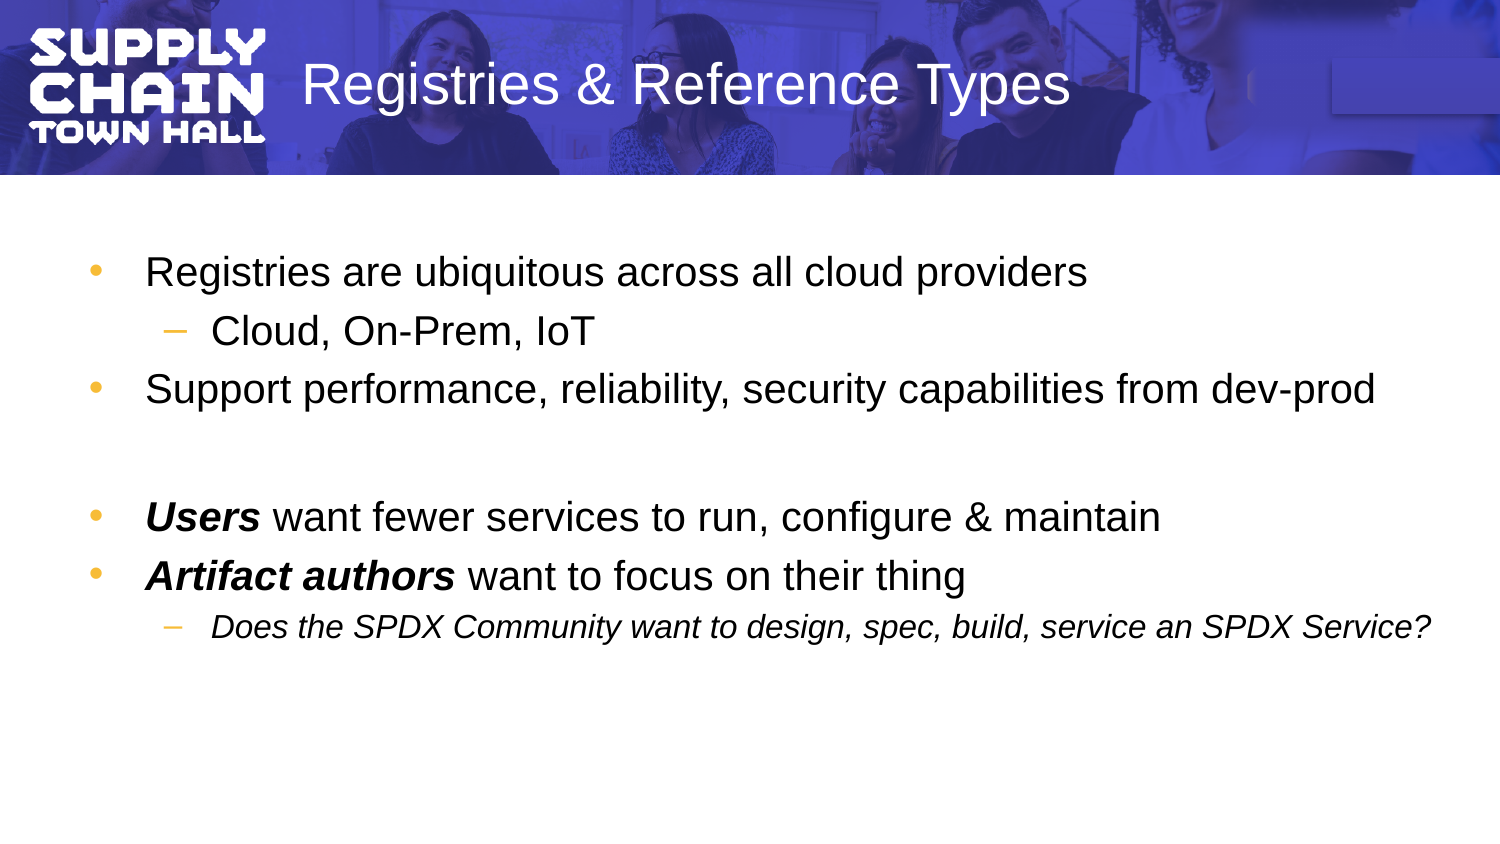

# Registries & Reference Types
Registries are ubiquitous across all cloud providers
Cloud, On-Prem, IoT
Support performance, reliability, security capabilities from dev-prod

Users want fewer services to run, configure & maintain
Artifact authors want to focus on their thing
Does the SPDX Community want to design, spec, build, service an SPDX Service?